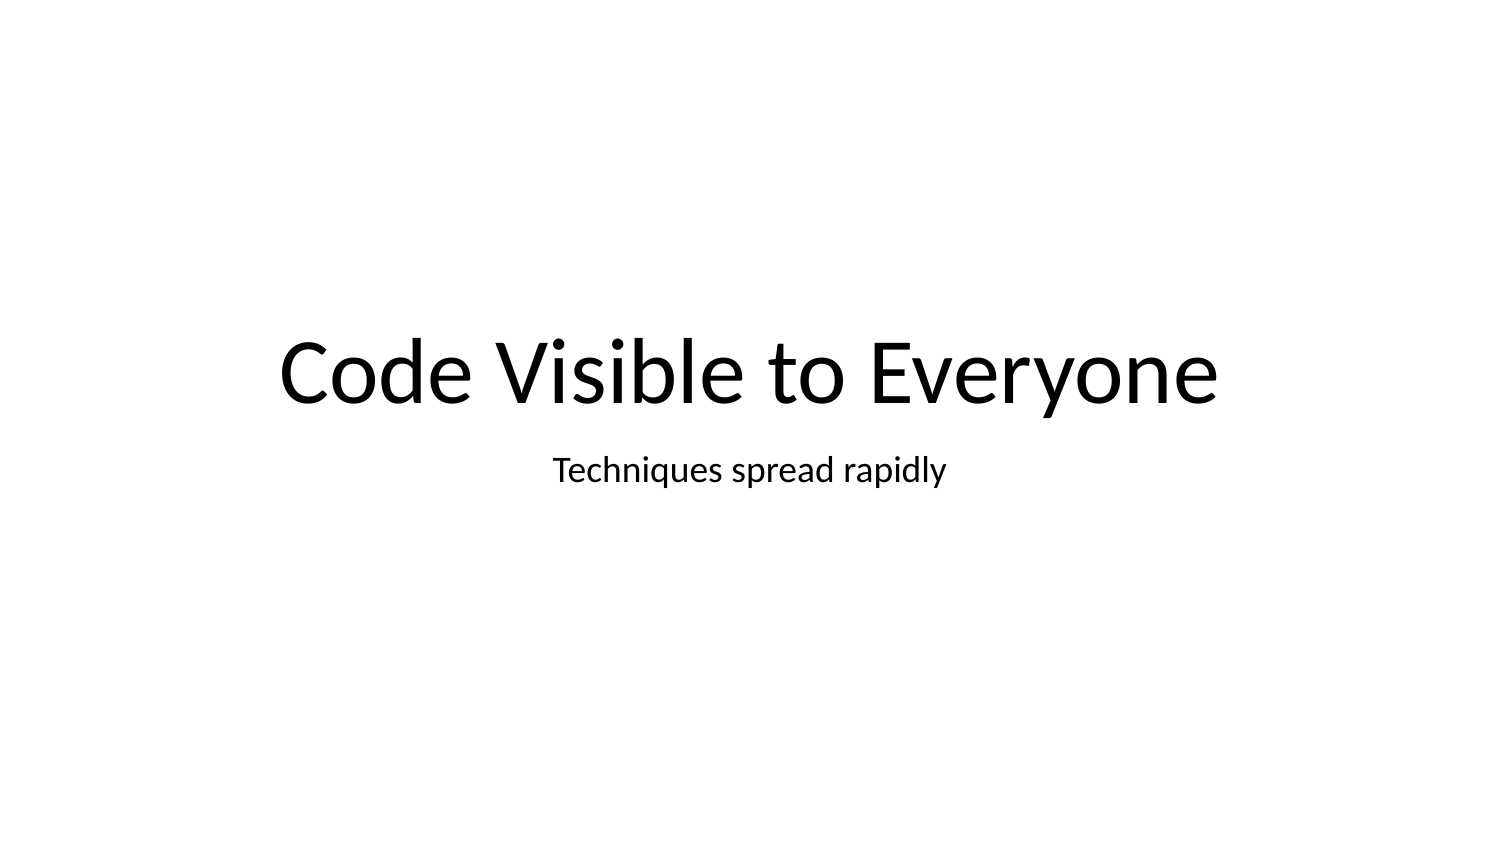

# Code Visible to Everyone
Techniques spread rapidly